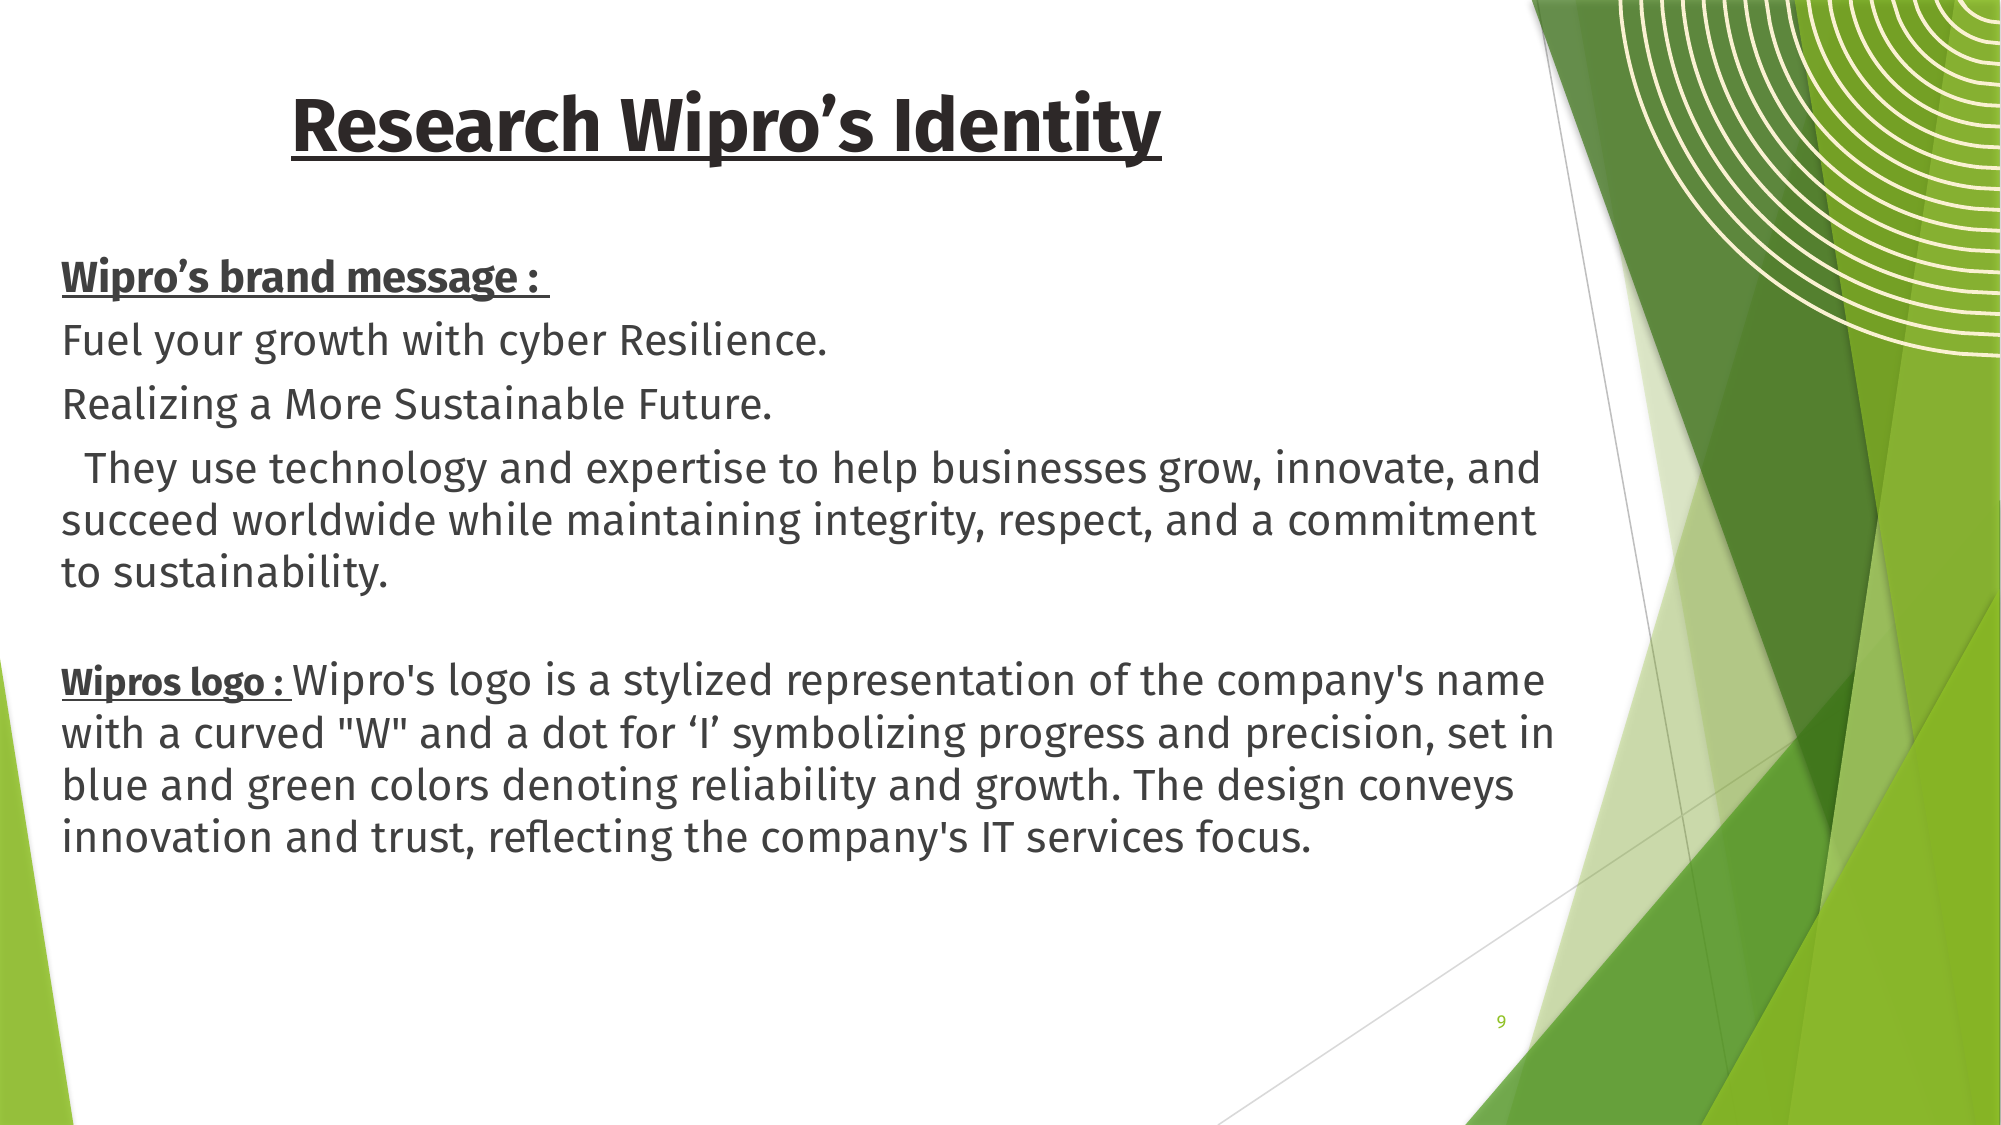

# Research Wipro’s Identity
Wipro’s brand message :
Fuel your growth with cyber Resilience.
Realizing a More Sustainable Future.
  They use technology and expertise to help businesses grow, innovate, and succeed worldwide while maintaining integrity, respect, and a commitment to sustainability.

Wipros logo : Wipro's logo is a stylized representation of the company's name with a curved "W" and a dot for ‘I’ symbolizing progress and precision, set in blue and green colors denoting reliability and growth. The design conveys innovation and trust, reflecting the company's IT services focus.

9